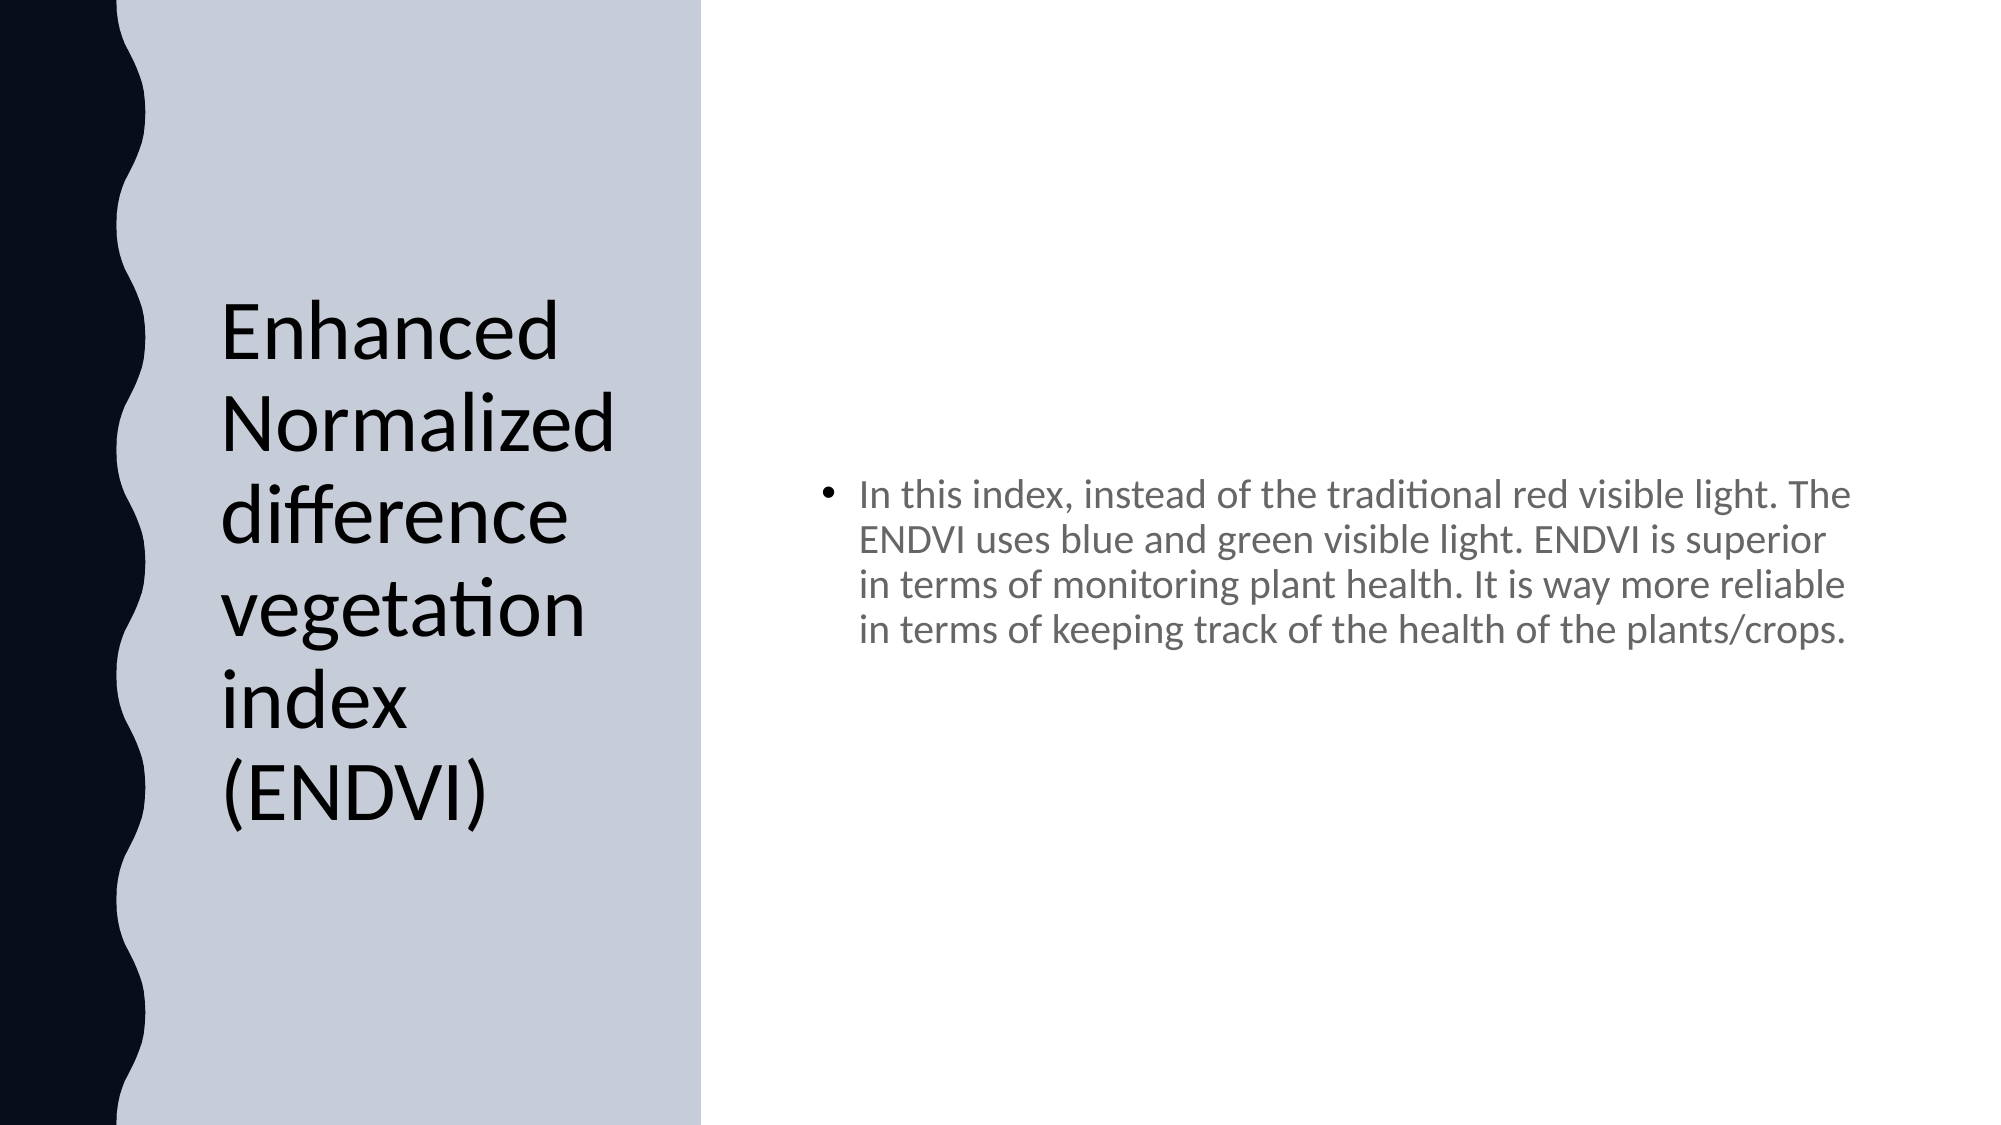

# Enhanced Normalized difference vegetation index (ENDVI)
In this index, instead of the traditional red visible light. The ENDVI uses blue and green visible light. ENDVI is superior in terms of monitoring plant health. It is way more reliable in terms of keeping track of the health of the plants/crops.